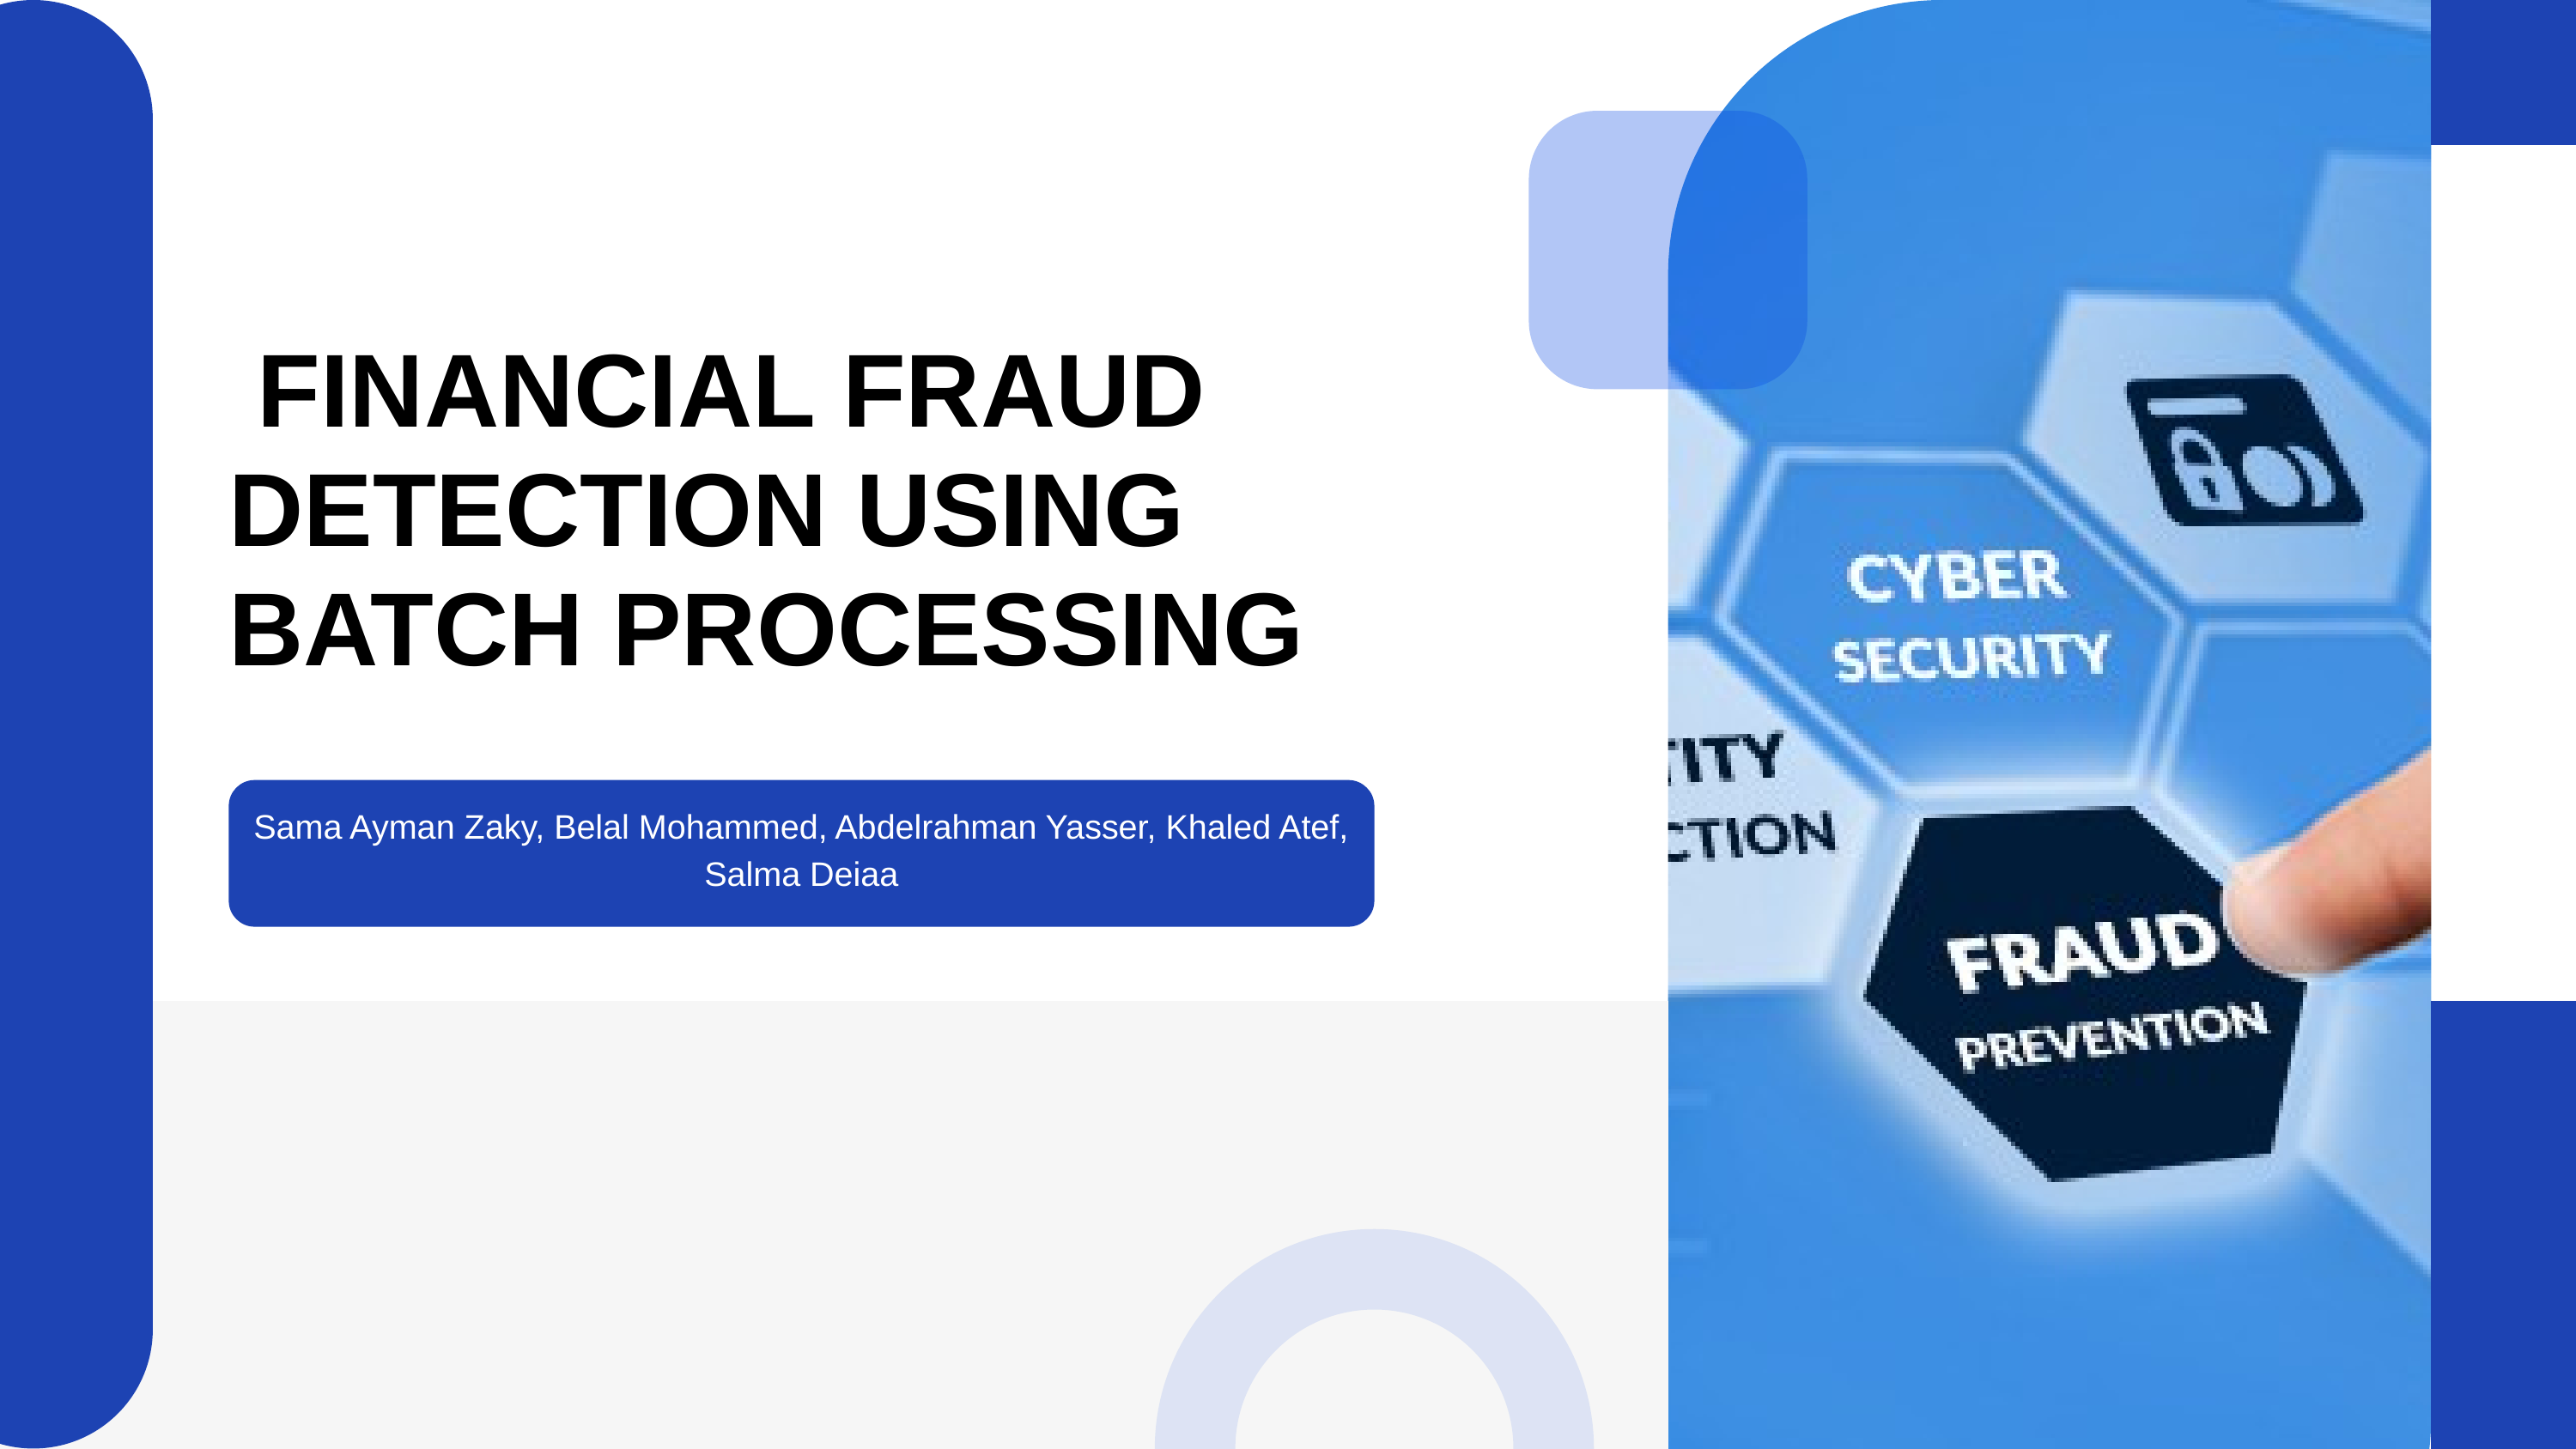

FINANCIAL FRAUD DETECTION USING BATCH PROCESSING

Sama Ayman Zaky, Belal Mohammed, Abdelrahman Yasser, Khaled Atef, Salma Deiaa